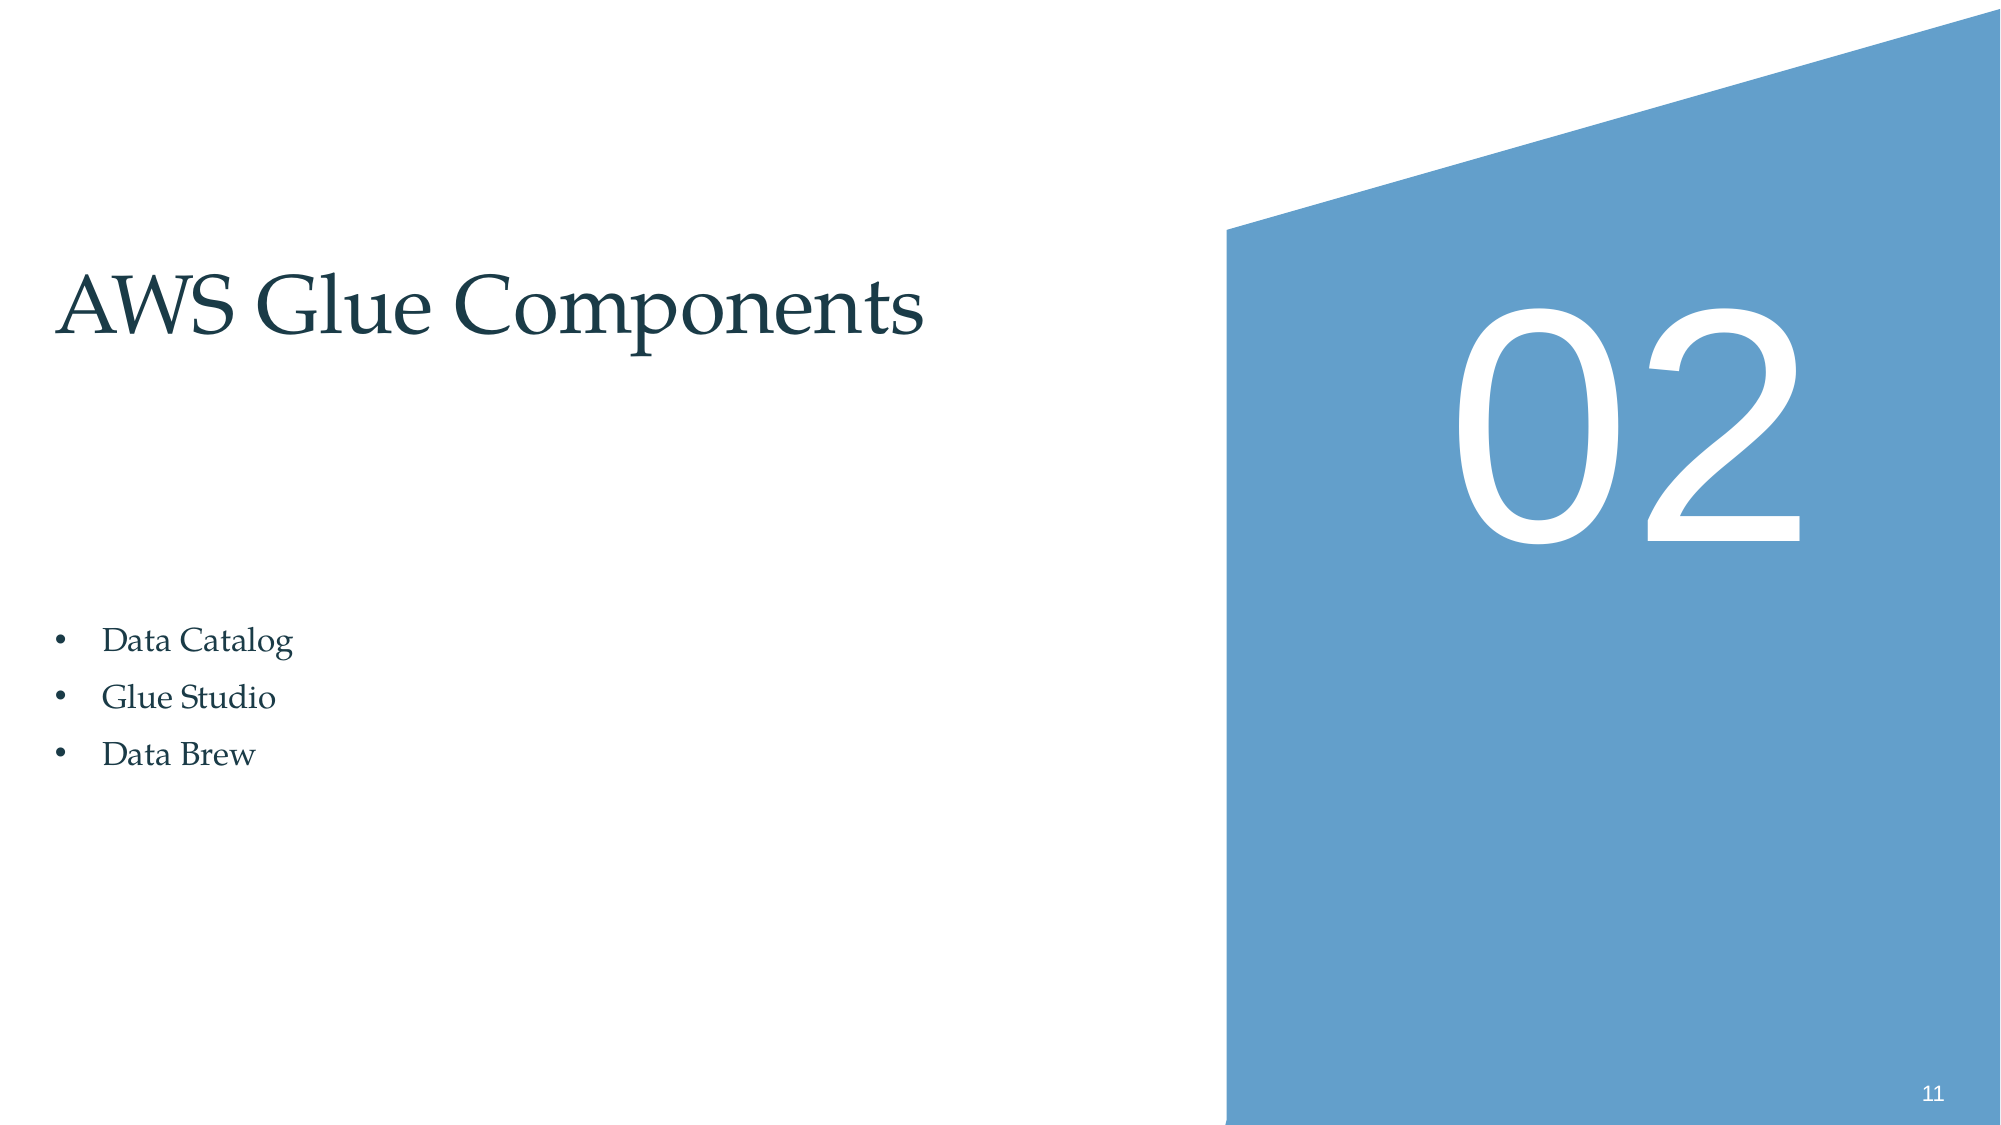

02
# AWS Glue Components
Data Catalog
Glue Studio
Data Brew